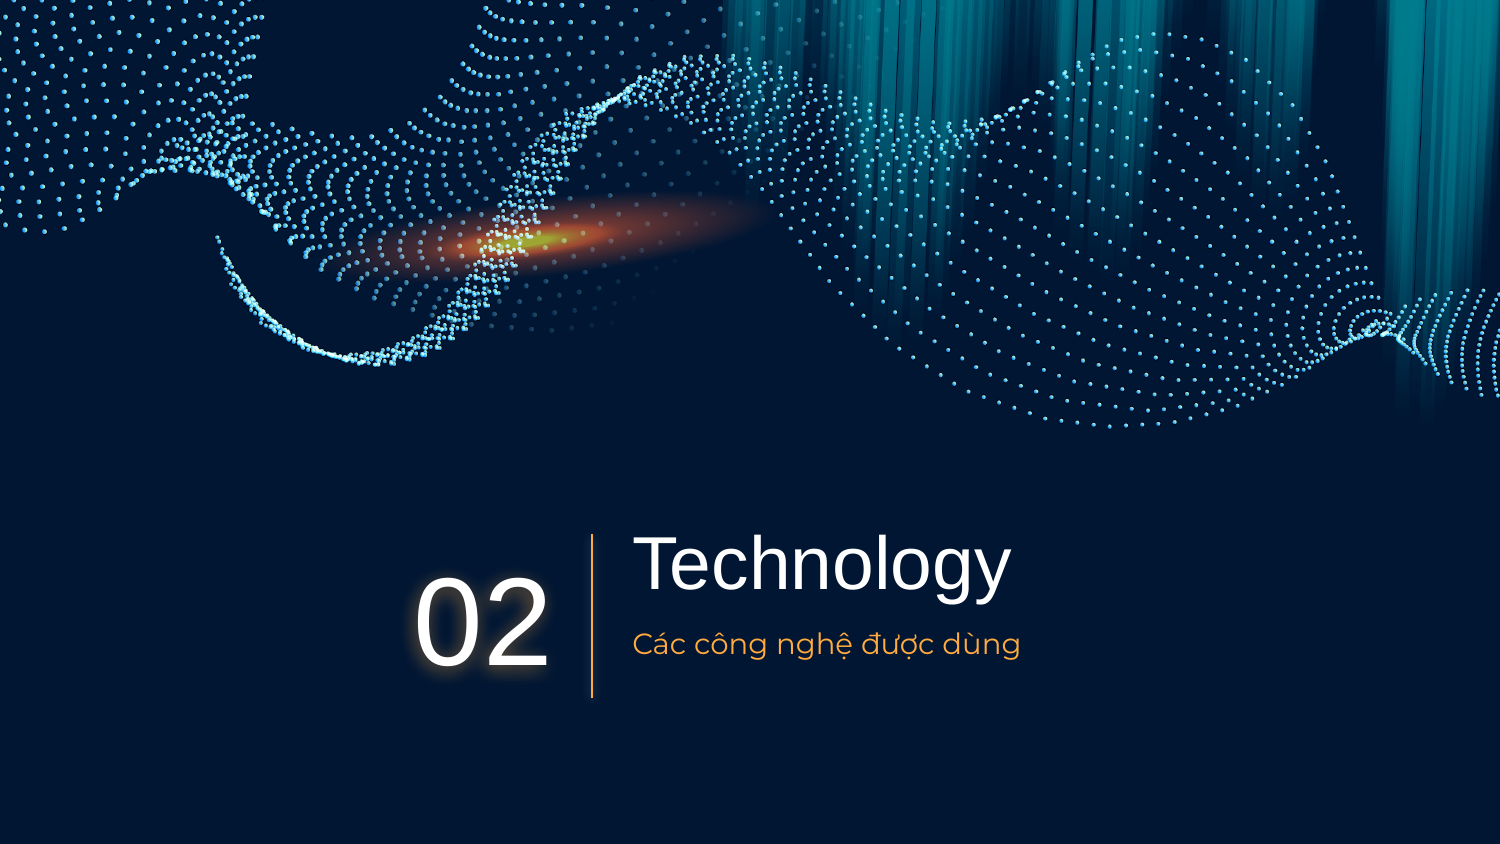

# Technology
02
Các công nghệ được dùng